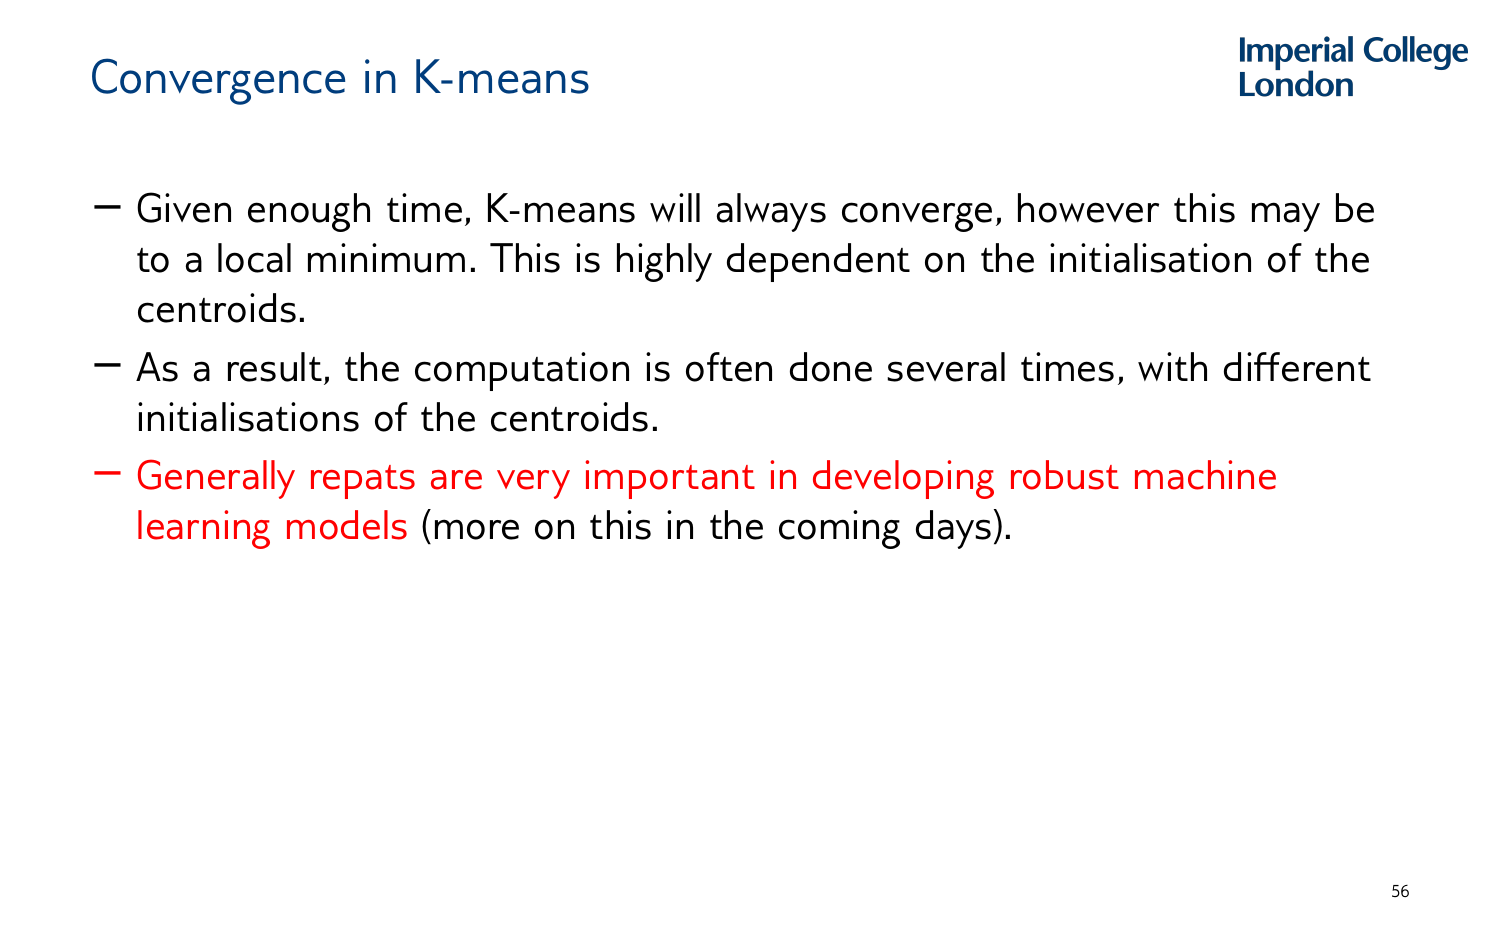

# Convergence in K-means
Given enough time, K-means will always converge, however this may be to a local minimum. This is highly dependent on the initialisation of the centroids.
As a result, the computation is often done several times, with different initialisations of the centroids.
Generally repats are very important in developing robust machine learning models (more on this in the coming days).

56